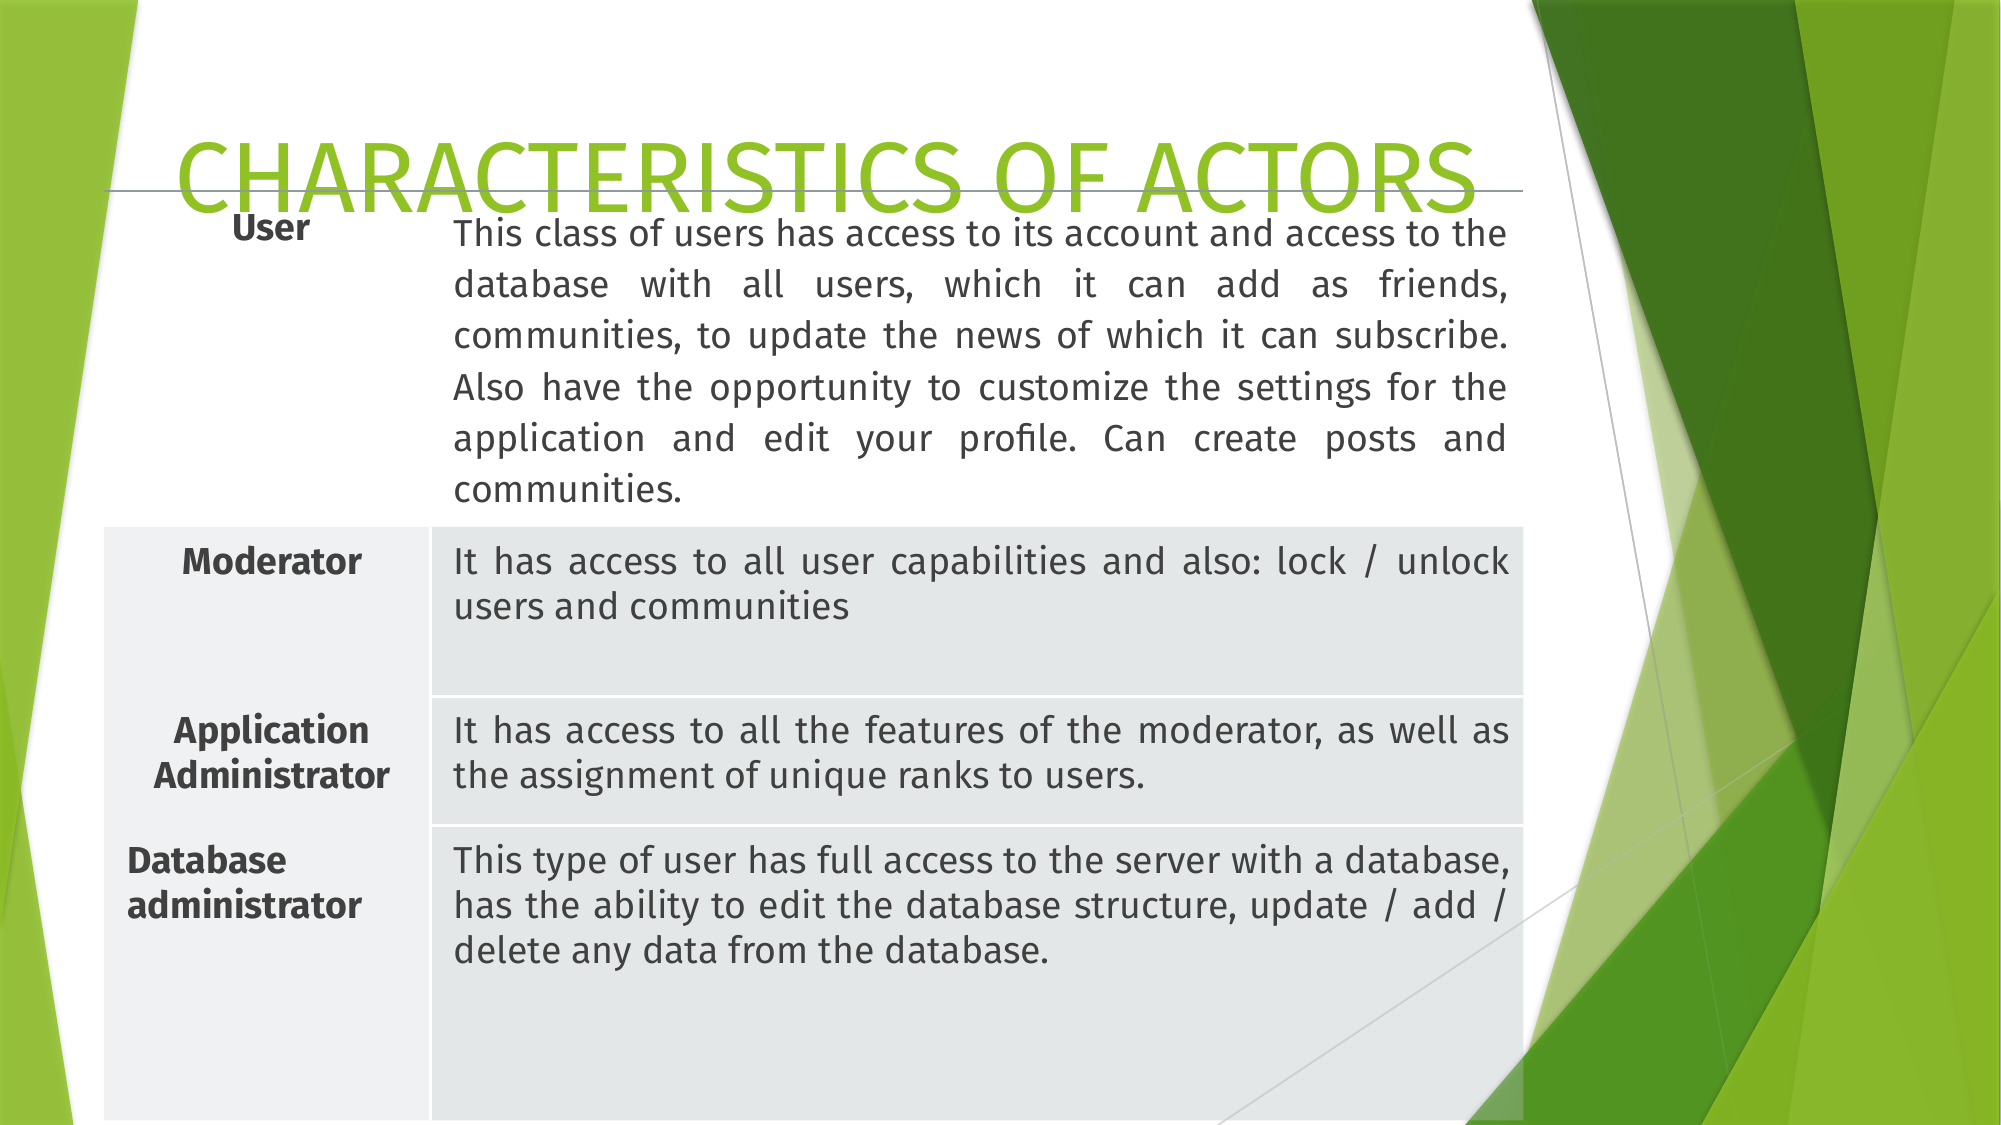

# CHARACTERISTICS OF ACTORS

| User | This class of users has access to its account and access to the database with all users, which it can add as friends, communities, to update the news of which it can subscribe. Also have the opportunity to customize the settings for the application and edit your profile. Can create posts and communities. |
| --- | --- |
| Moderator | It has access to all user capabilities and also: lock / unlock users and communities |
| Application Administrator | It has access to all the features of the moderator, as well as the assignment of unique ranks to users. |
| Database administrator | This type of user has full access to the server with a database, has the ability to edit the database structure, update / add / delete any data from the database. |